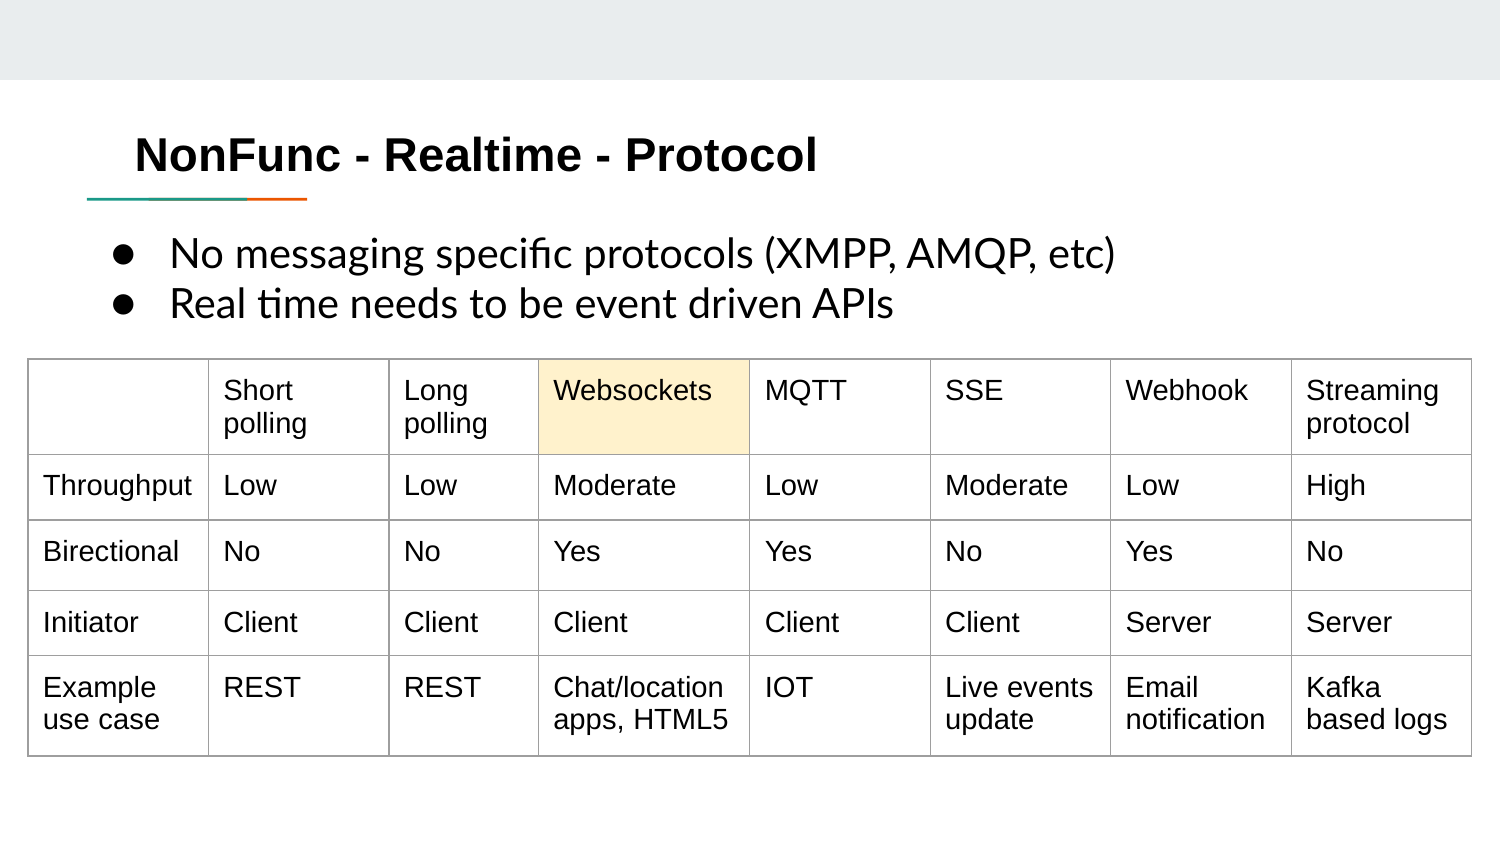

# NonFunc - Realtime - Protocol
No messaging specific protocols (XMPP, AMQP, etc)
Real time needs to be event driven APIs
|  | Short polling | Long polling | Websockets | MQTT | SSE | Webhook | Streaming protocol |
| --- | --- | --- | --- | --- | --- | --- | --- |
| Throughput | Low | Low | Moderate | Low | Moderate | Low | High |
| Birectional | No | No | Yes | Yes | No | Yes | No |
| Initiator | Client | Client | Client | Client | Client | Server | Server |
| Example use case | REST | REST | Chat/location apps, HTML5 | IOT | Live events update | Email notification | Kafka based logs |